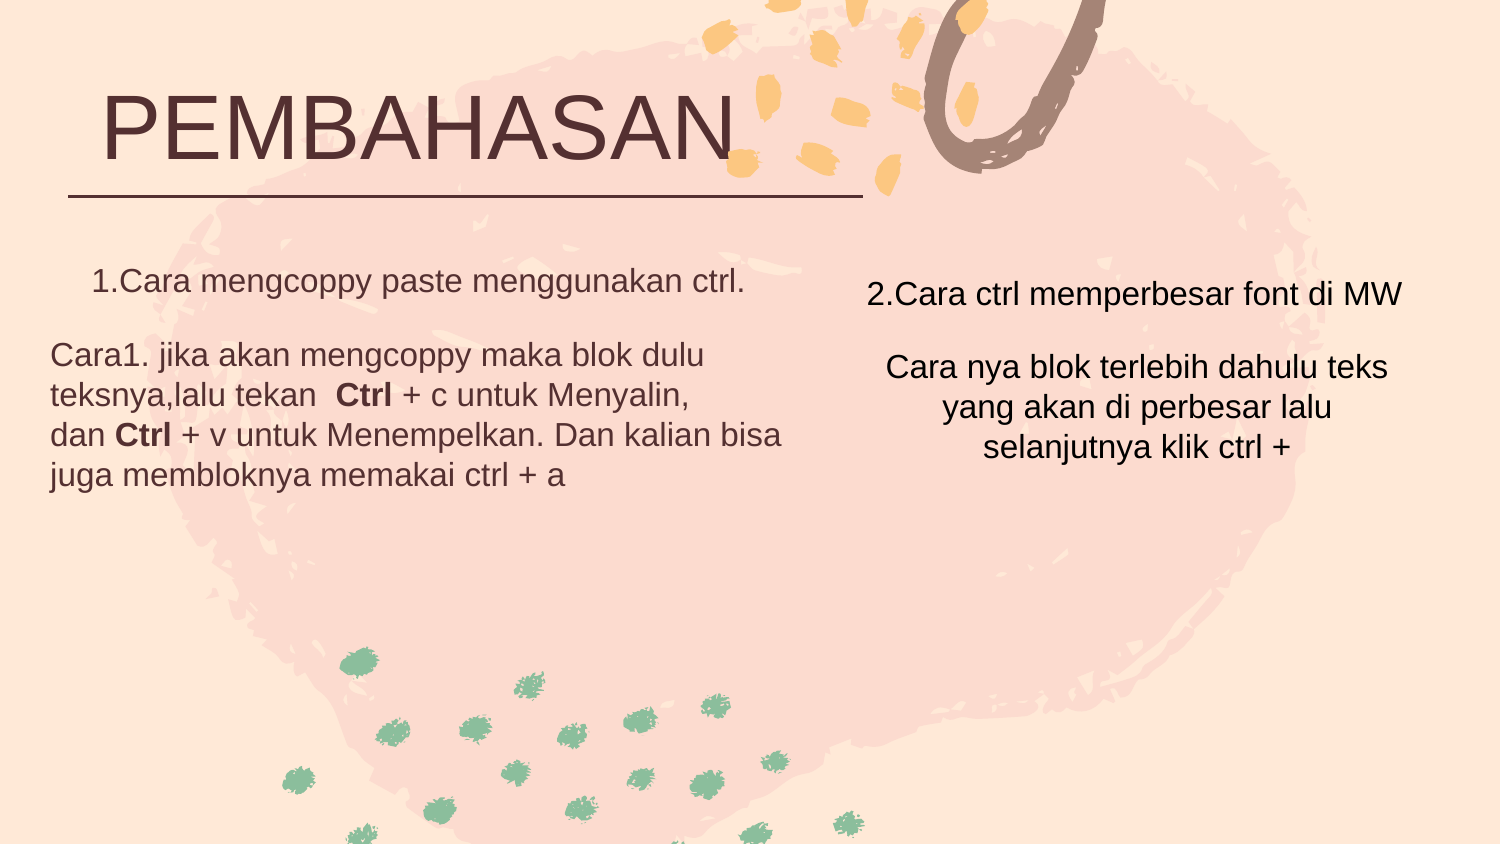

# PEMBAHASAN
1.Cara mengcoppy paste menggunakan ctrl.
Cara1. jika akan mengcoppy maka blok dulu teksnya,lalu tekan  Ctrl + c untuk Menyalin, dan Ctrl + v untuk Menempelkan. Dan kalian bisa juga membloknya memakai ctrl + a

2.Cara ctrl memperbesar font di MW
Cara nya blok terlebih dahulu teks yang akan di perbesar lalu selanjutnya klik ctrl +